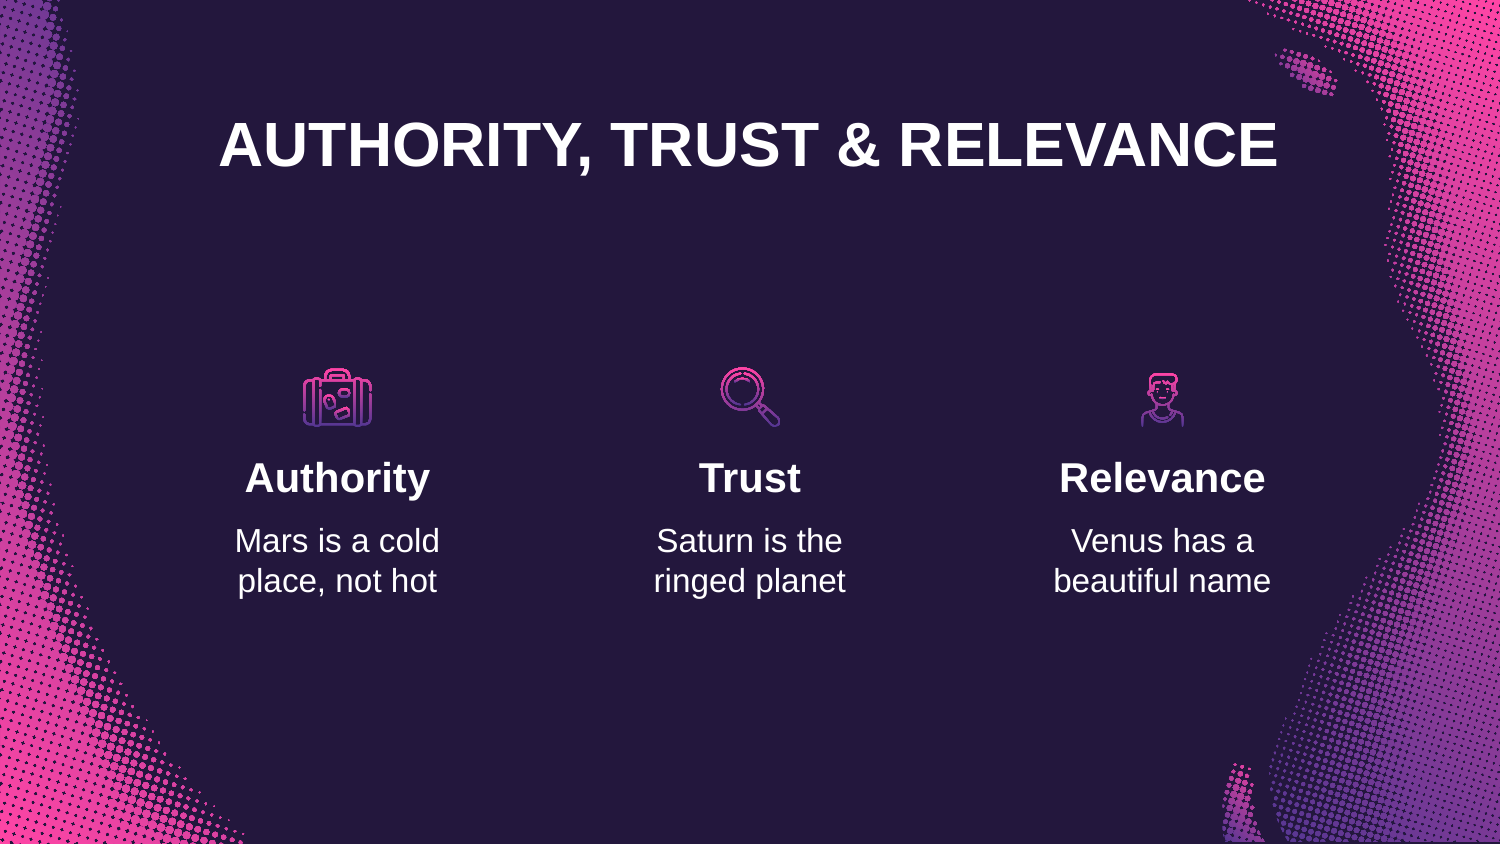

# AUTHORITY, TRUST & RELEVANCE

Authority
Trust
Relevance
Mars is a cold place, not hot
Saturn is the ringed planet
Venus has a beautiful name